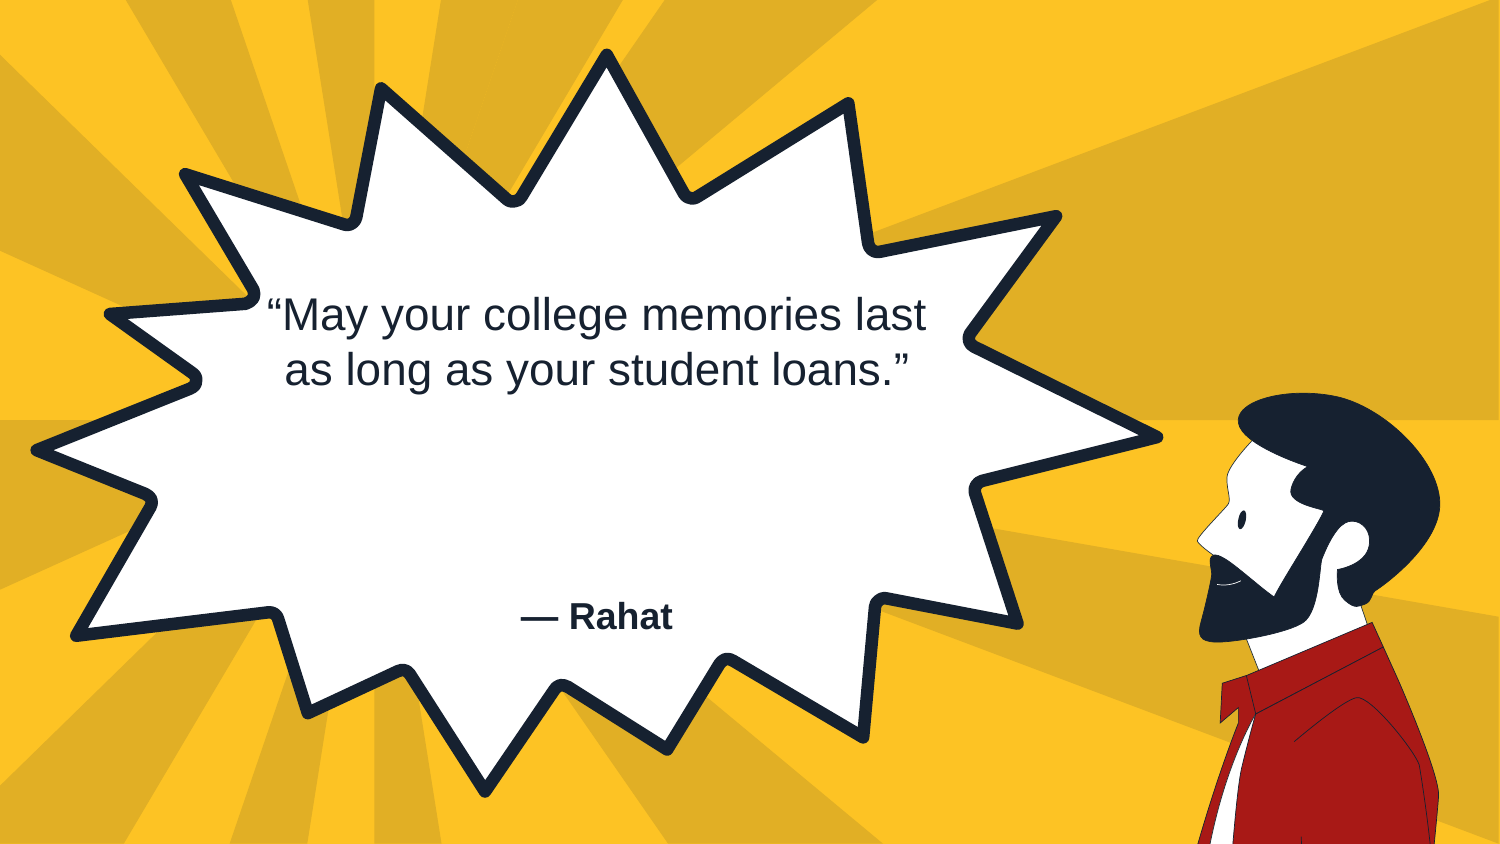

# “May your college memories last as long as your student loans.”

— Rahat